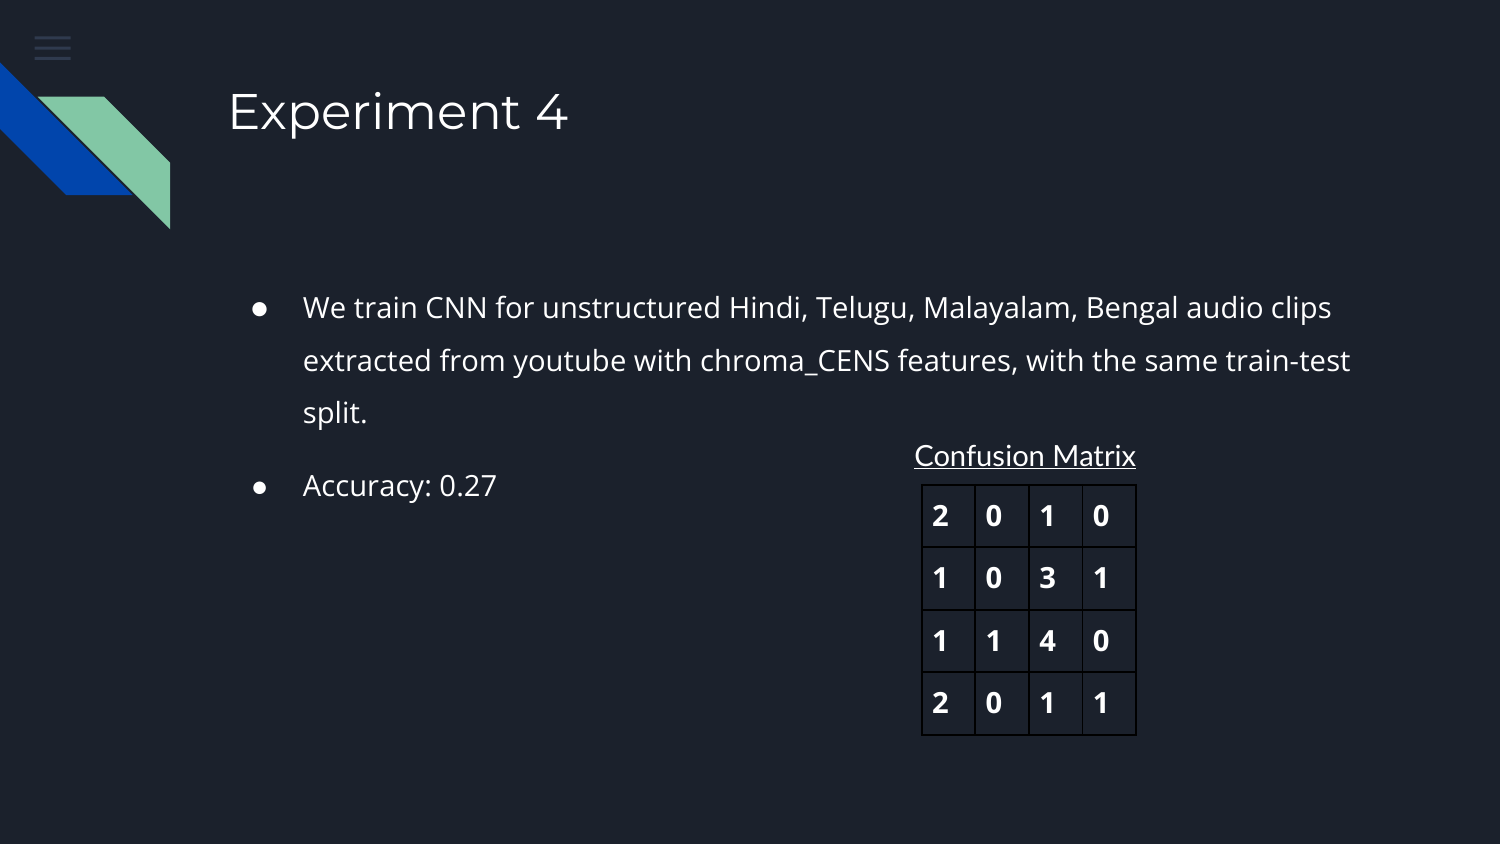

# Experiment 4
We train CNN for unstructured Hindi, Telugu, Malayalam, Bengal audio clips extracted from youtube with chroma_CENS features, with the same train-test split.
Accuracy: 0.27
Confusion Matrix
| 2 | 0 | 1 | 0 |
| --- | --- | --- | --- |
| 1 | 0 | 3 | 1 |
| 1 | 1 | 4 | 0 |
| 2 | 0 | 1 | 1 |